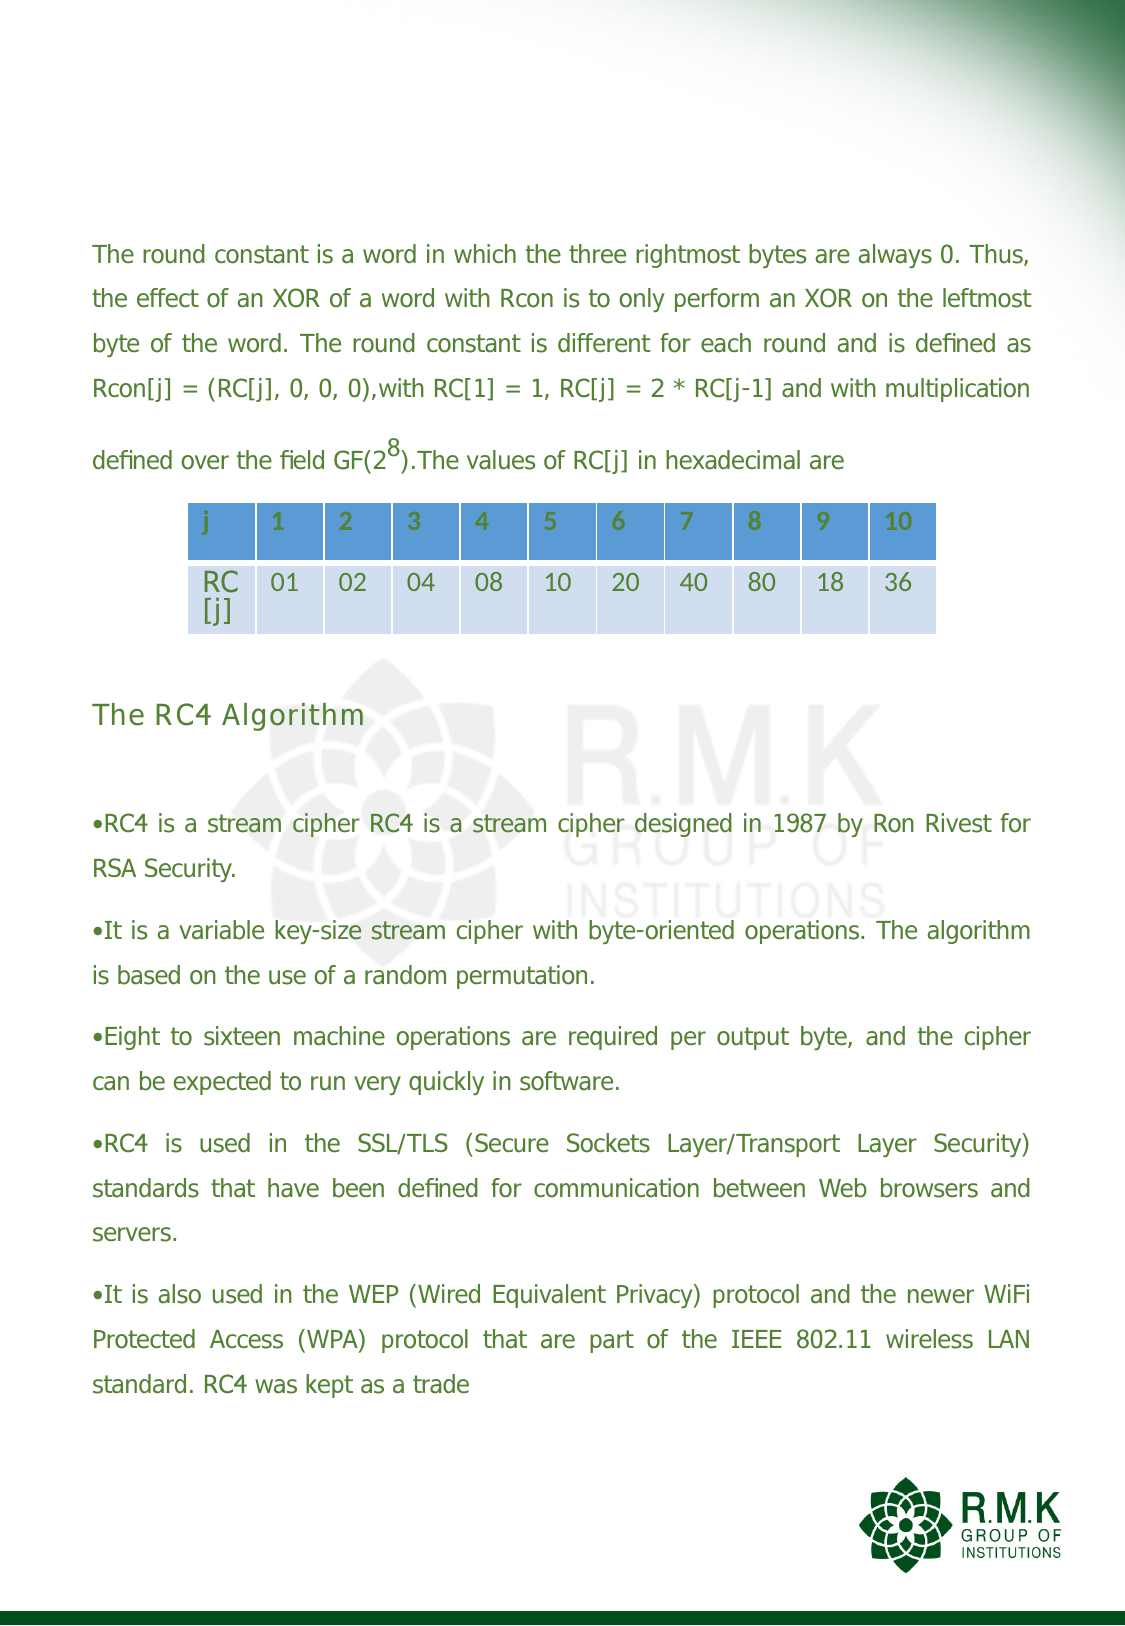

#

The round constant is a word in which the three rightmost bytes are always 0. Thus, the effect of an XOR of a word with Rcon is to only perform an XOR on the leftmost byte of the word. The round constant is different for each round and is defined as Rcon[j] = (RC[j], 0, 0, 0),with RC[1] = 1, RC[j] = 2 * RC[j-1] and with multiplication defined over the field GF(28).The values of RC[j] in hexadecimal are

The RC4 Algorithm

•RC4 is a stream cipher RC4 is a stream cipher designed in 1987 by Ron Rivest for RSA Security.
•It is a variable key-size stream cipher with byte-oriented operations. The algorithm is based on the use of a random permutation.
•Eight to sixteen machine operations are required per output byte, and the cipher can be expected to run very quickly in software.
•RC4 is used in the SSL/TLS (Secure Sockets Layer/Transport Layer Security) standards that have been defined for communication between Web browsers and servers.
•It is also used in the WEP (Wired Equivalent Privacy) protocol and the newer WiFi Protected Access (WPA) protocol that are part of the IEEE 802.11 wireless LAN standard. RC4 was kept as a trade

j

| j | 1 | 2 | 3 | 4 | 5 | 6 | 7 | 8 | 9 | 10 |
| --- | --- | --- | --- | --- | --- | --- | --- | --- | --- | --- |
| RC[j] | 01 | 02 | 04 | 08 | 10 | 20 | 40 | 80 | 18 | 36 |